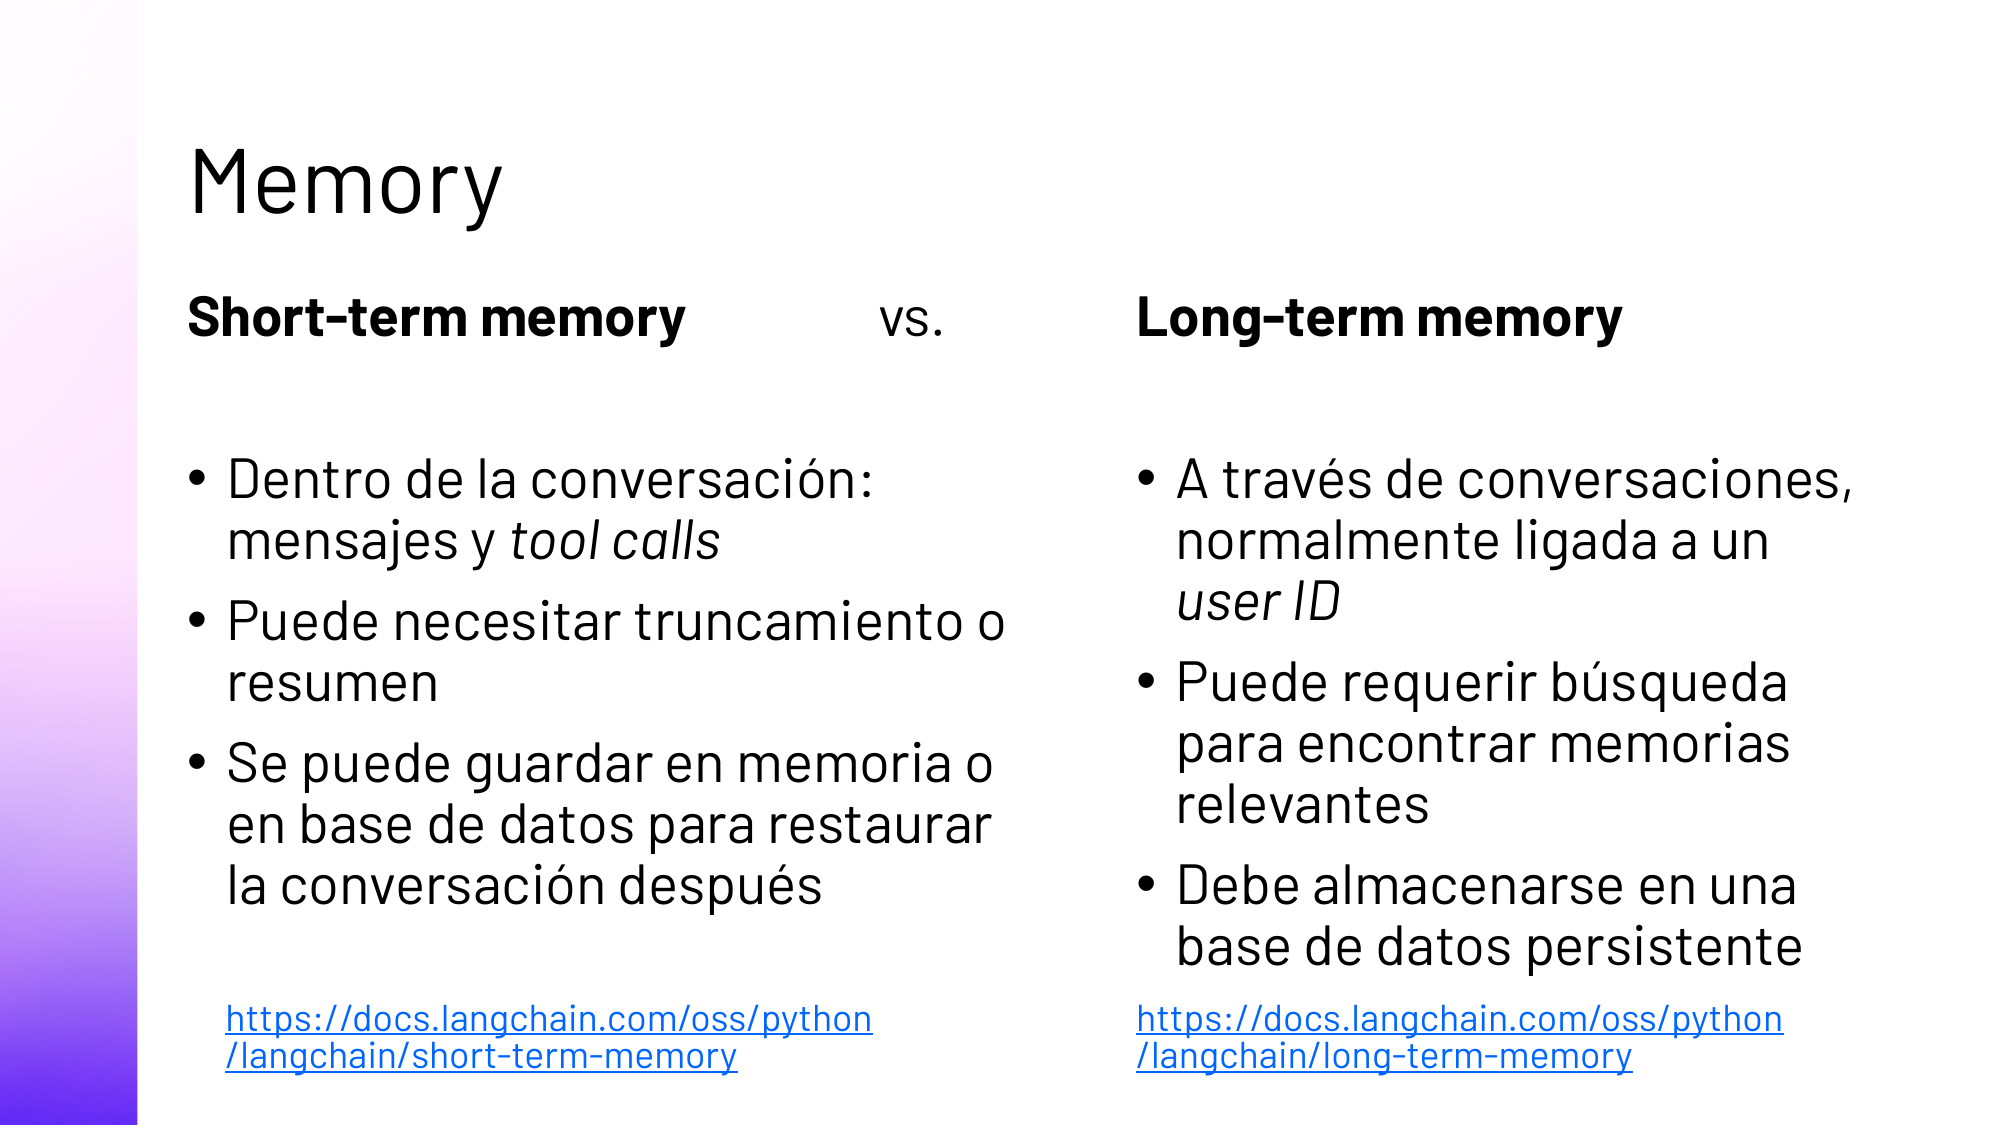

# Memory
Short-term memory                 vs.

Dentro de la conversación: mensajes y tool calls
Puede necesitar truncamiento o resumen
Se puede guardar en memoria o en base de datos para restaurar la conversación después

Long-term memory

A través de conversaciones, normalmente ligada a un user ID
Puede requerir búsqueda para encontrar memorias relevantes
Debe almacenarse en una base de datos persistente

https://docs.langchain.com/oss/python/langchain/short-term-memory
https://docs.langchain.com/oss/python/langchain/long-term-memory